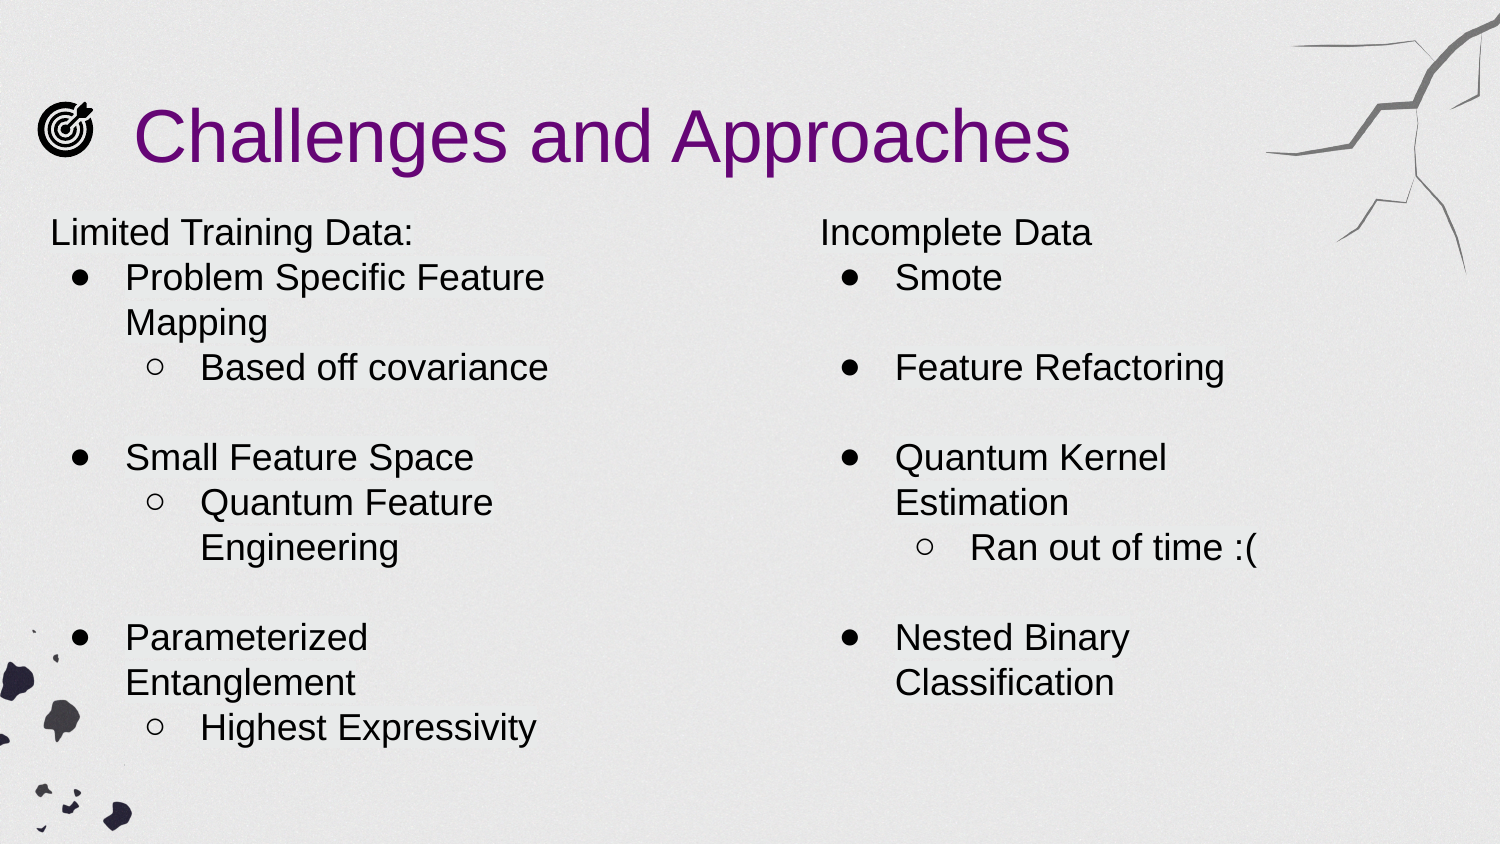

# Challenges and Approaches

Limited Training Data:
Problem Specific Feature Mapping
Based off covariance

Small Feature Space
Quantum Feature Engineering

Parameterized Entanglement
Highest Expressivity
Incomplete Data
Smote

Feature Refactoring

Quantum Kernel Estimation
Ran out of time :(

Nested Binary Classification